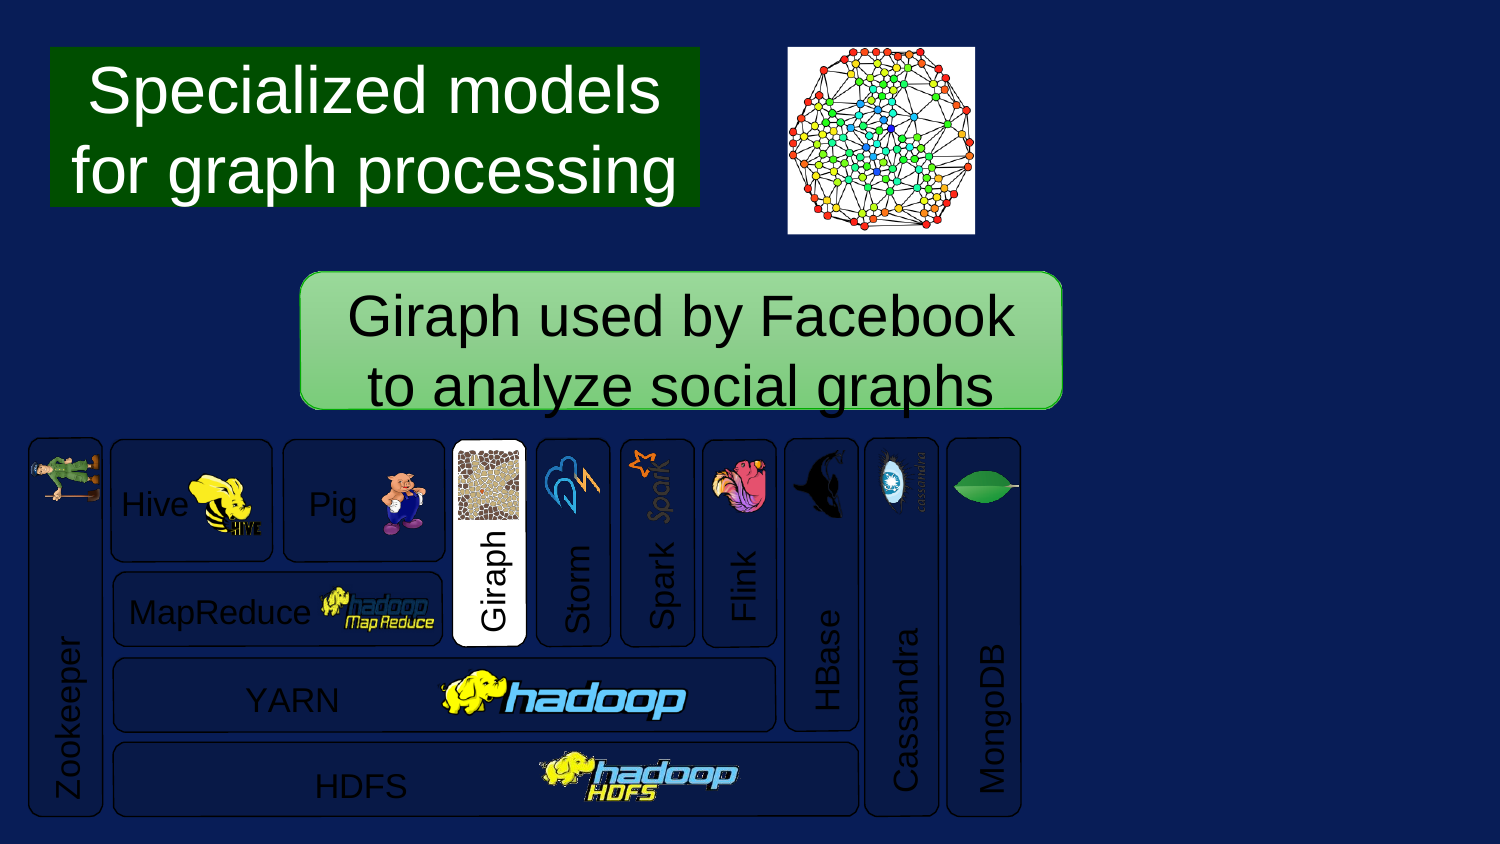

Specialized models
for graph processing

Giraph used by Facebook
to analyze social graphs

Hive
Pig
Giraph
Spark
Storm
Flink

MapReduce

YARN

HDFS
HBase
Cassandra

Zookeeper

MongoDB